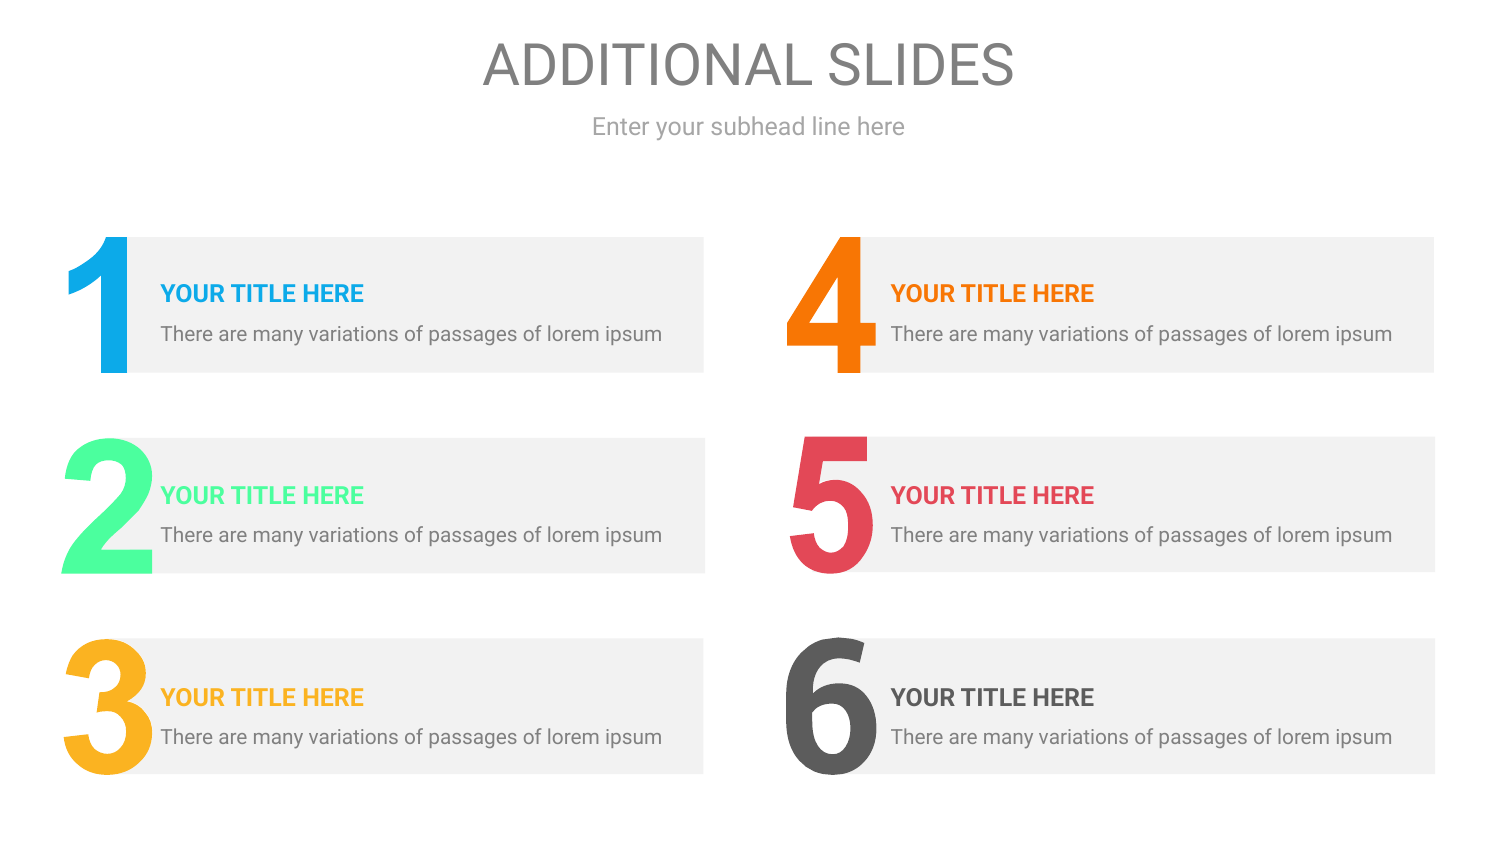

# ADDITIONAL SLIDES
Enter your subhead line here

YOUR TITLE HERE
There are many variations of passages of lorem ipsum
YOUR TITLE HERE
There are many variations of passages of lorem ipsum

YOUR TITLE HERE
There are many variations of passages of lorem ipsum
YOUR TITLE HERE
There are many variations of passages of lorem ipsum

YOUR TITLE HERE
There are many variations of passages of lorem ipsum
YOUR TITLE HERE
There are many variations of passages of lorem ipsum